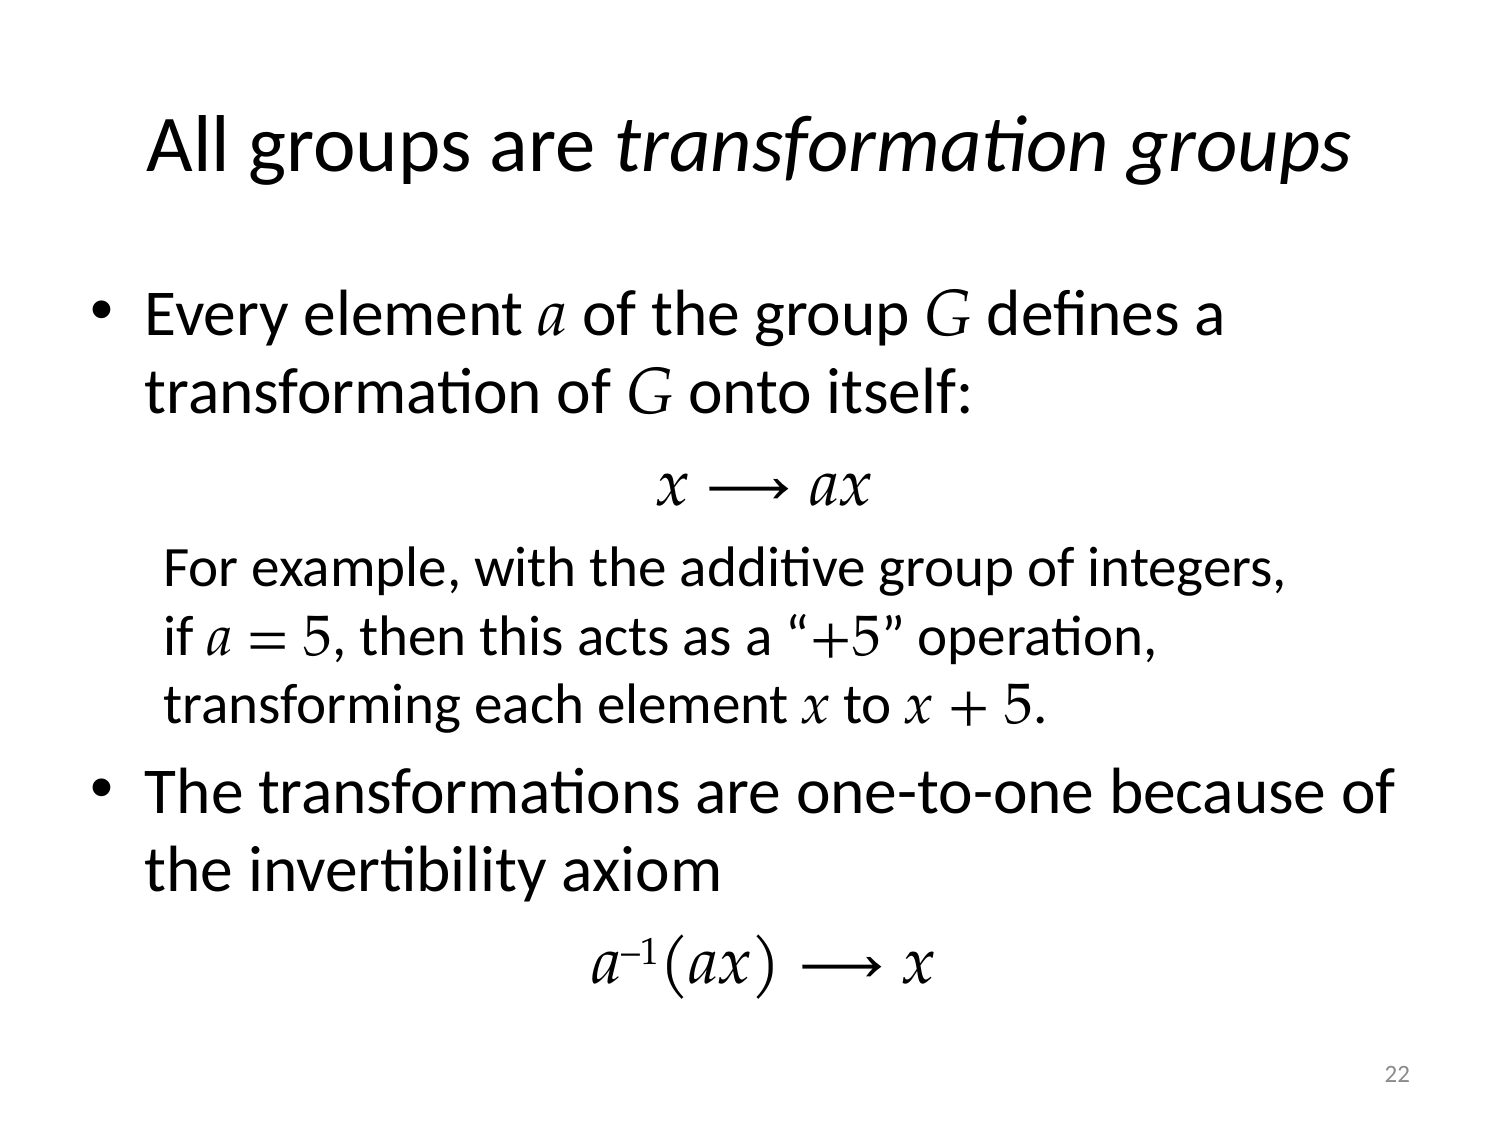

# All groups are transformation groups
Every element a of the group G defines a transformation of G onto itself:
x ⟶ ax
For example, with the additive group of integers,
if a = 5, then this acts as a “+5” operation, transforming each element x to x + 5.
The transformations are one-to-one because of the invertibility axiom
a–1(ax) ⟶ x
22